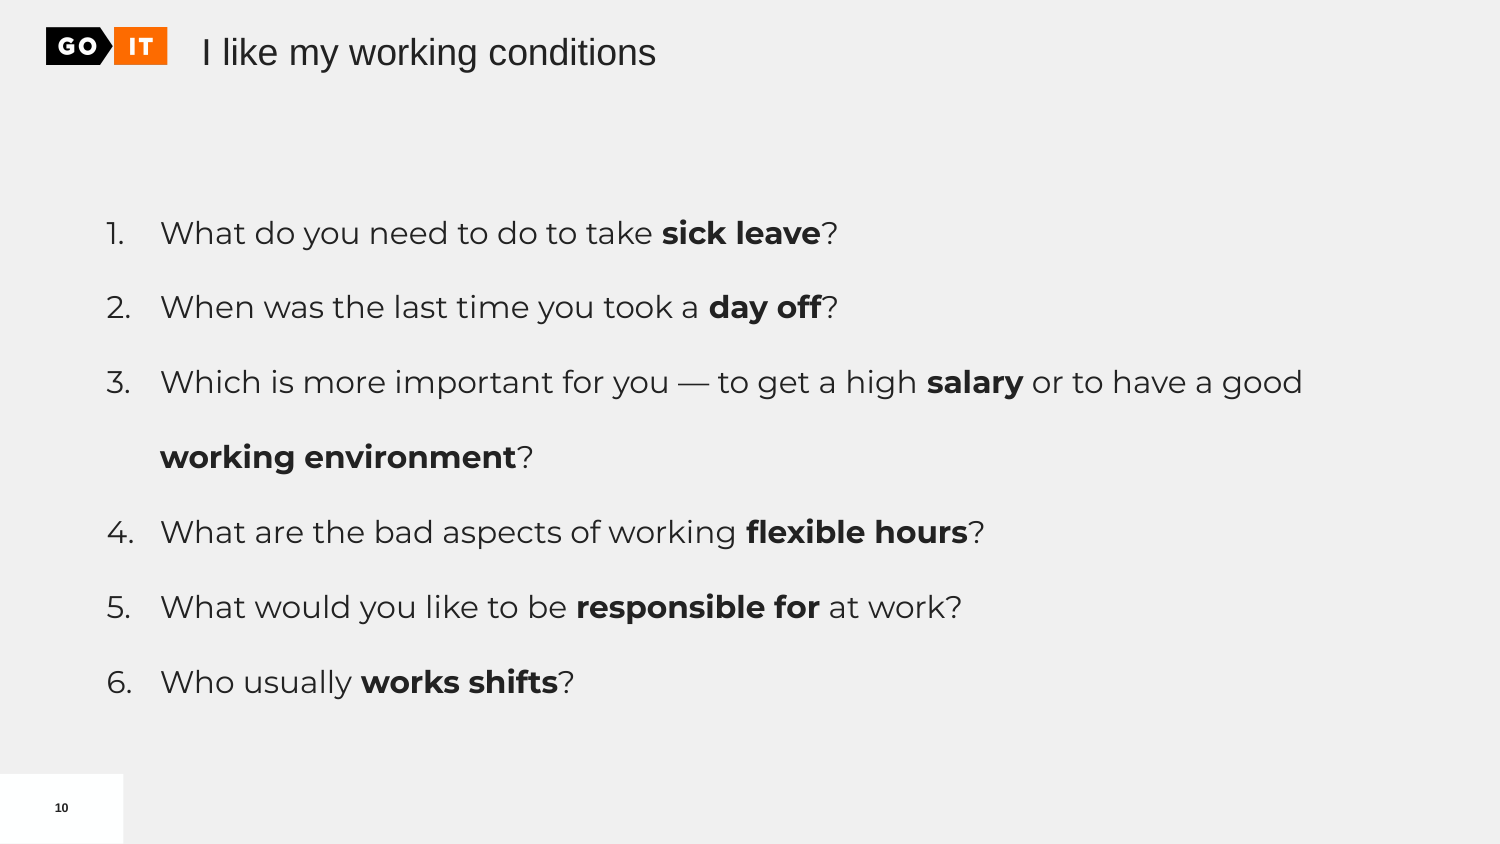

I like my working conditions
What do you need to do to take sick leave?
When was the last time you took a day off?
Which is more important for you — to get a high salary or to have a good working environment?
What are the bad aspects of working flexible hours?
What would you like to be responsible for at work?
Who usually works shifts?